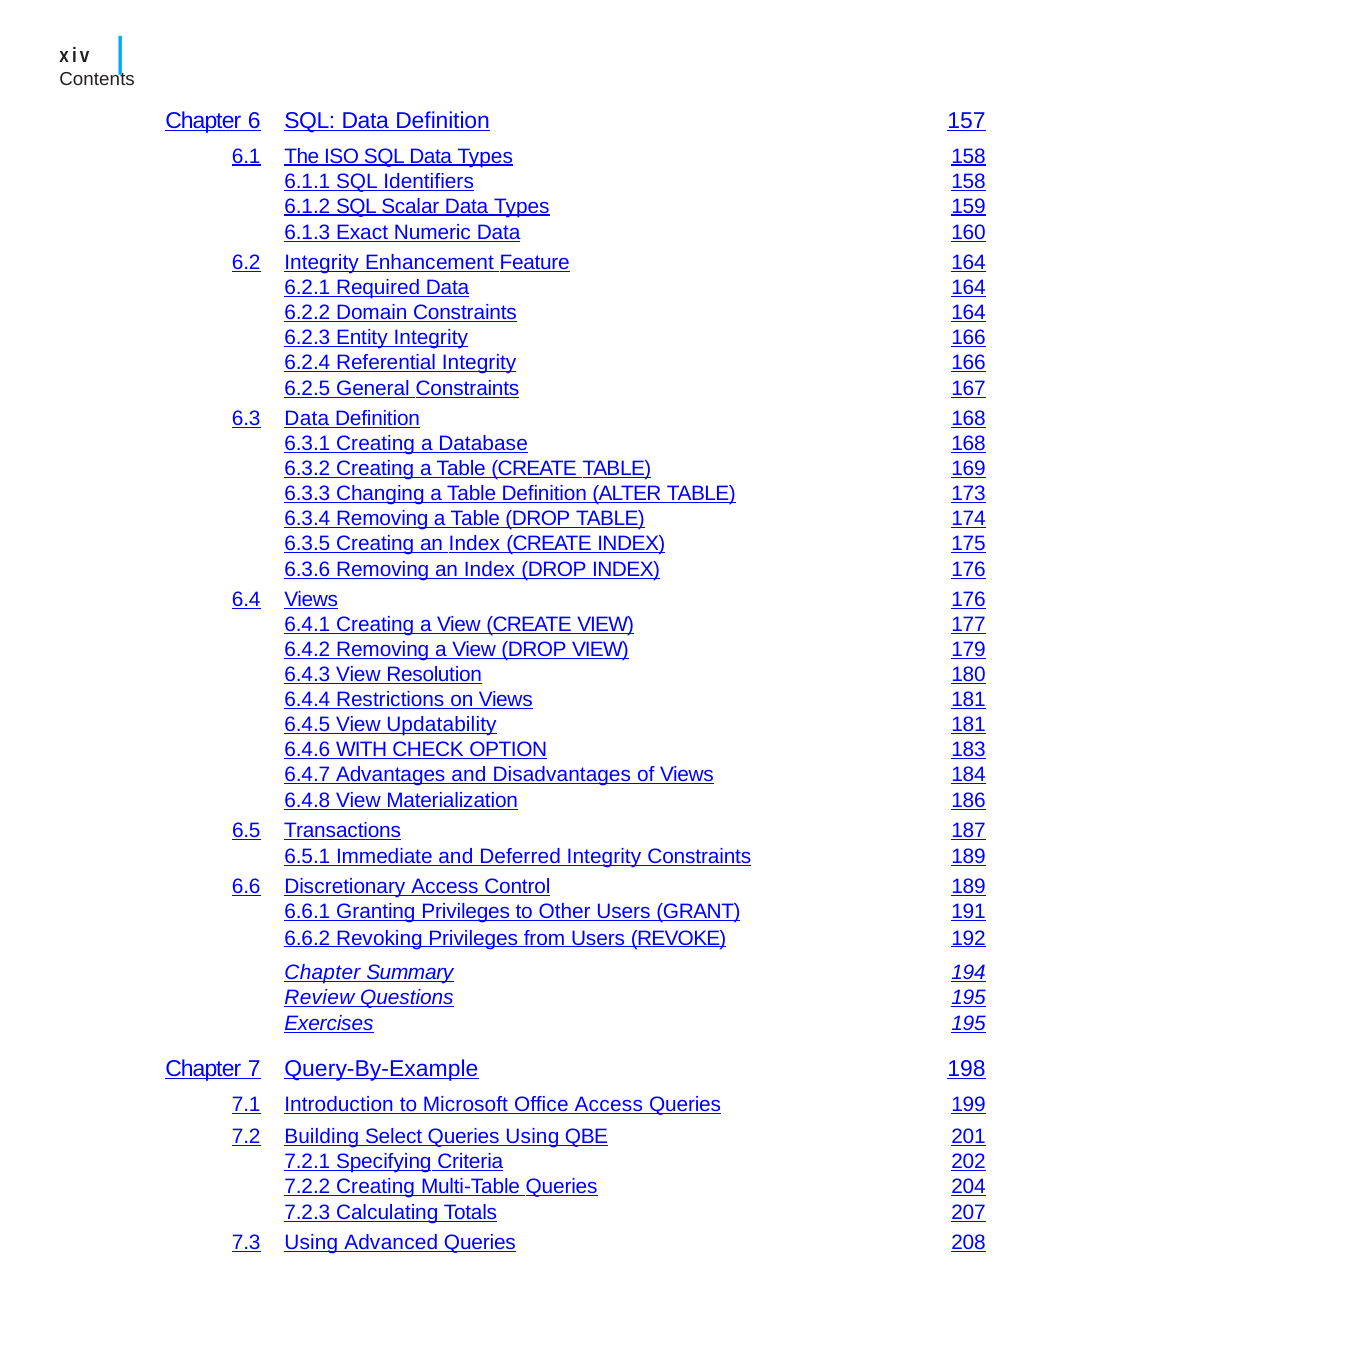

|
xiv	Contents
| Chapter 6 | SQL: Data Definition | 157 |
| --- | --- | --- |
| 6.1 | The ISO SQL Data Types | 158 |
|  | 6.1.1 SQL Identifiers | 158 |
|  | 6.1.2 SQL Scalar Data Types | 159 |
|  | 6.1.3 Exact Numeric Data | 160 |
| 6.2 | Integrity Enhancement Feature | 164 |
|  | 6.2.1 Required Data | 164 |
|  | 6.2.2 Domain Constraints | 164 |
|  | 6.2.3 Entity Integrity | 166 |
|  | 6.2.4 Referential Integrity | 166 |
|  | 6.2.5 General Constraints | 167 |
| 6.3 | Data Definition | 168 |
|  | 6.3.1 Creating a Database | 168 |
|  | 6.3.2 Creating a Table (CREATE TABLE) | 169 |
|  | 6.3.3 Changing a Table Definition (ALTER TABLE) | 173 |
|  | 6.3.4 Removing a Table (DROP TABLE) | 174 |
|  | 6.3.5 Creating an Index (CREATE INDEX) | 175 |
|  | 6.3.6 Removing an Index (DROP INDEX) | 176 |
| 6.4 | Views | 176 |
|  | 6.4.1 Creating a View (CREATE VIEW) | 177 |
|  | 6.4.2 Removing a View (DROP VIEW) | 179 |
|  | 6.4.3 View Resolution | 180 |
|  | 6.4.4 Restrictions on Views | 181 |
|  | 6.4.5 View Updatability | 181 |
|  | 6.4.6 WITH CHECK OPTION | 183 |
|  | 6.4.7 Advantages and Disadvantages of Views | 184 |
|  | 6.4.8 View Materialization | 186 |
| 6.5 | Transactions | 187 |
|  | 6.5.1 Immediate and Deferred Integrity Constraints | 189 |
| 6.6 | Discretionary Access Control | 189 |
|  | 6.6.1 Granting Privileges to Other Users (GRANT) | 191 |
|  | 6.6.2 Revoking Privileges from Users (REVOKE) | 192 |
|  | Chapter Summary | 194 |
|  | Review Questions | 195 |
|  | Exercises | 195 |
| Chapter 7 | Query-By-Example | 198 |
| 7.1 | Introduction to Microsoft Office Access Queries | 199 |
| 7.2 | Building Select Queries Using QBE | 201 |
|  | 7.2.1 Specifying Criteria | 202 |
|  | 7.2.2 Creating Multi-Table Queries | 204 |
|  | 7.2.3 Calculating Totals | 207 |
| 7.3 | Using Advanced Queries | 208 |